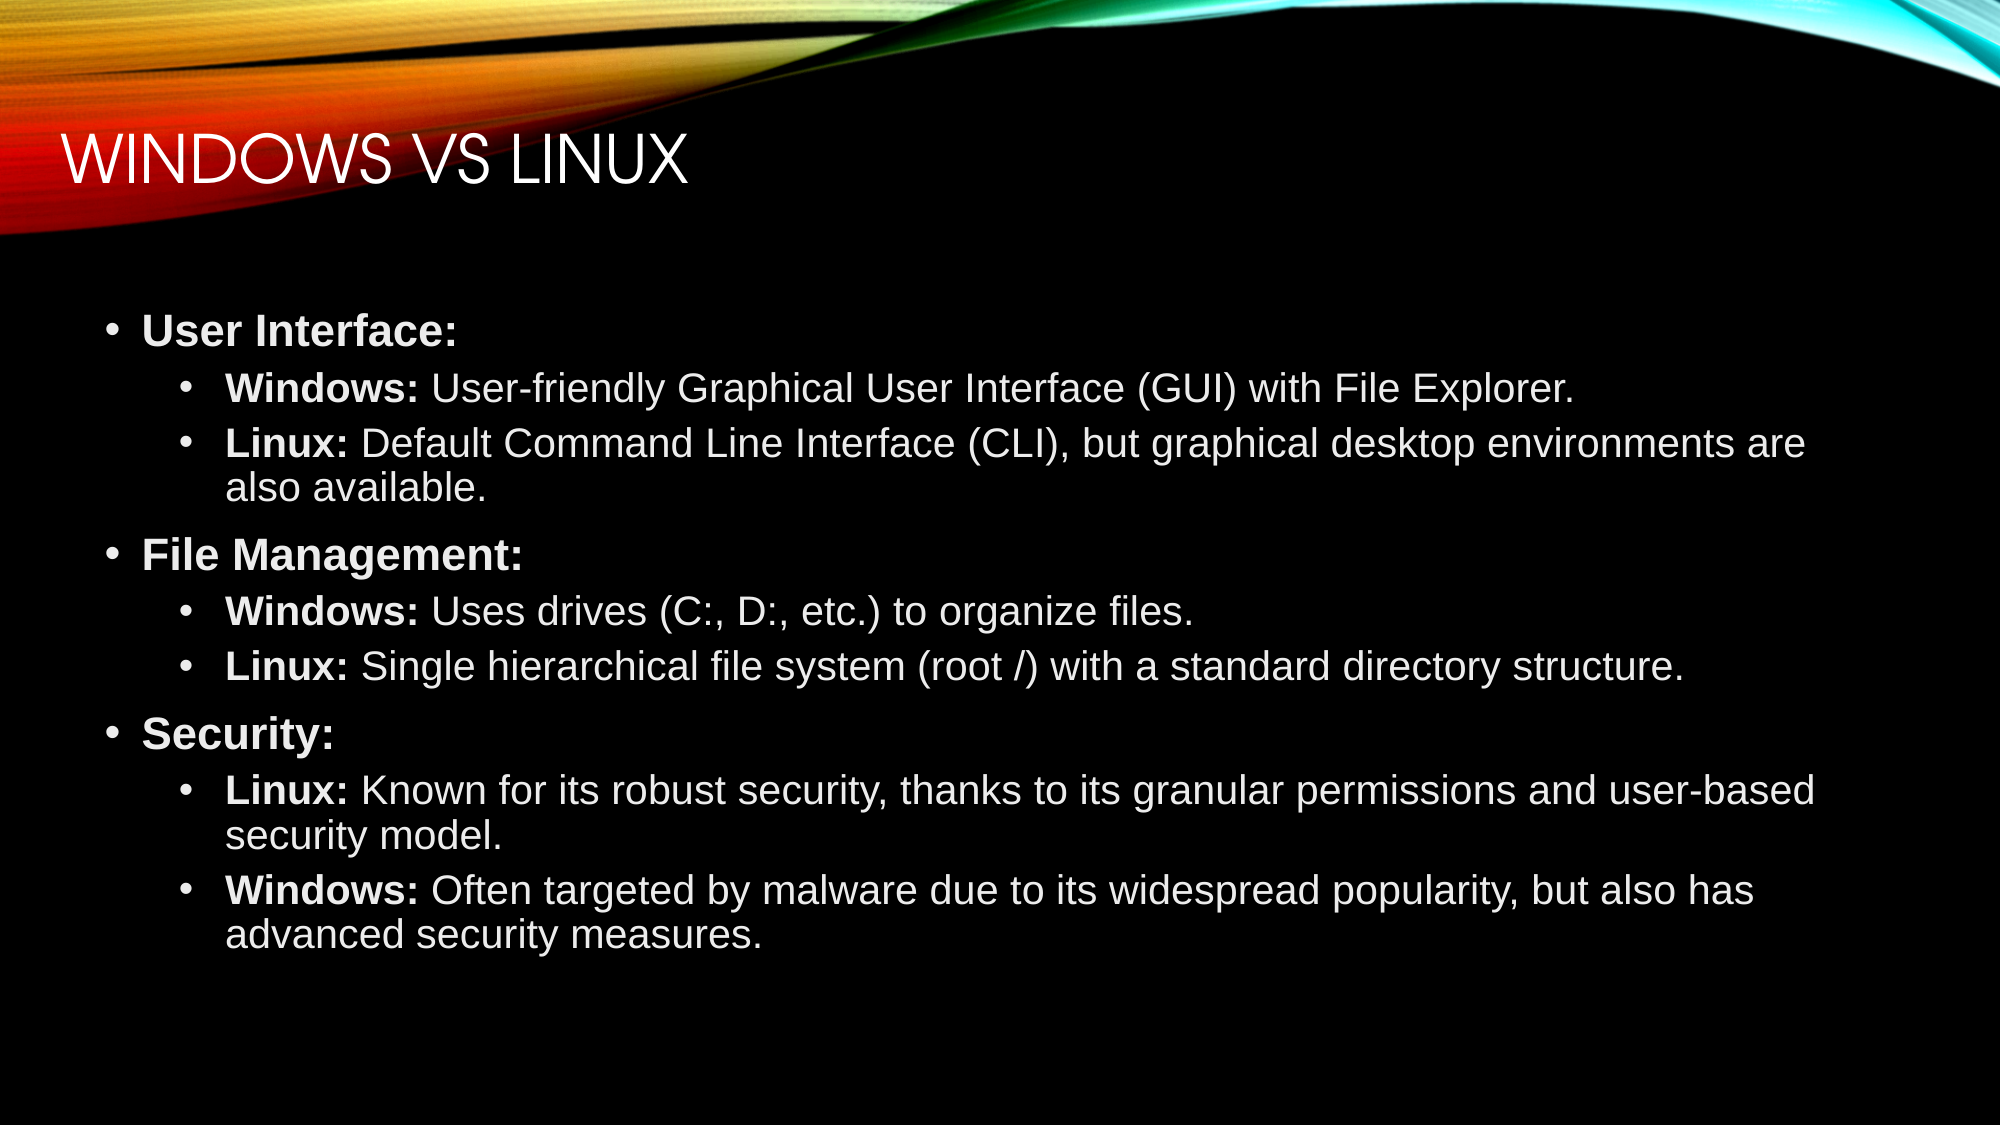

# Windows vs linux
User Interface:
Windows: User-friendly Graphical User Interface (GUI) with File Explorer.
Linux: Default Command Line Interface (CLI), but graphical desktop environments are also available.
File Management:
Windows: Uses drives (C:, D:, etc.) to organize files.
Linux: Single hierarchical file system (root /) with a standard directory structure.
Security:
Linux: Known for its robust security, thanks to its granular permissions and user-based security model.
Windows: Often targeted by malware due to its widespread popularity, but also has advanced security measures.